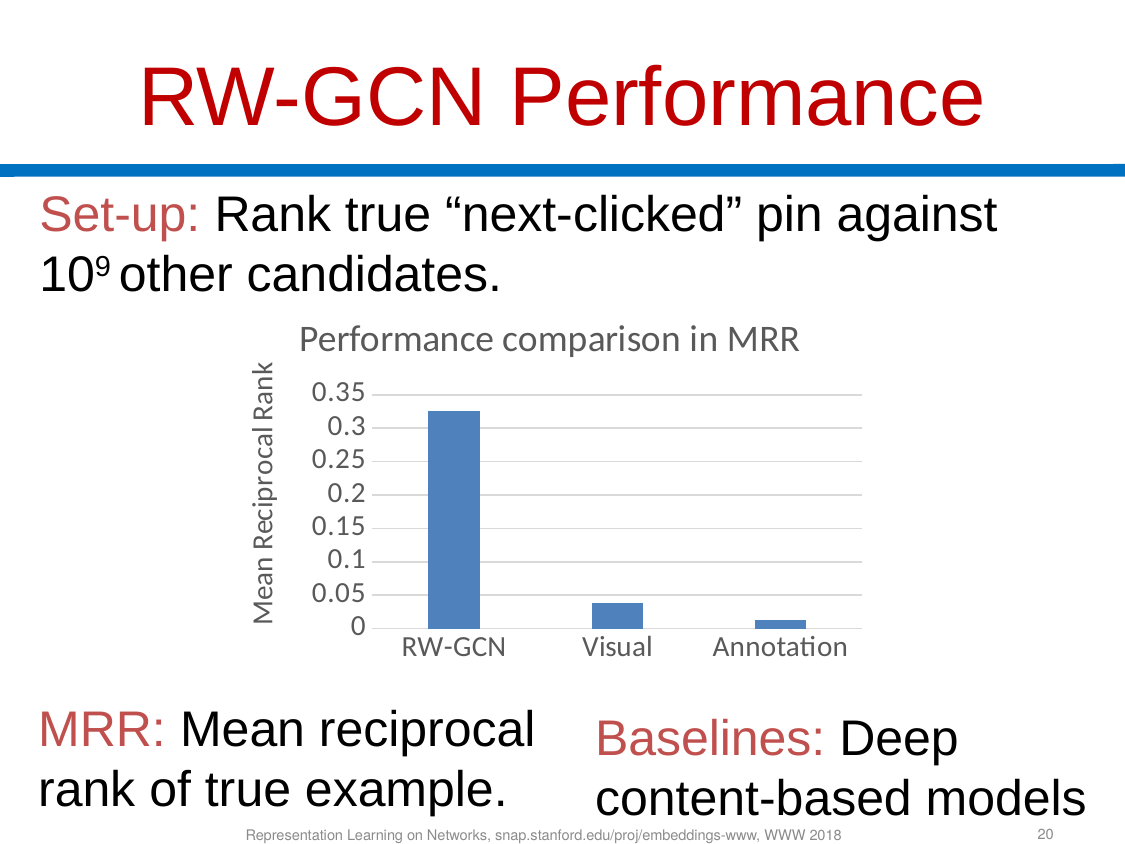

# RW-GCN Performance
Set-up: Rank true “next-clicked” pin against 109 other candidates.

### Chart: Performance comparison in MRR

| Category |  |
|---|---|
| RW-GCN | 0.326 |
| Visual | 0.0379 |
| Annotation | 0.0127 |
MRR: Mean reciprocal rank of true example.
Baselines: Deep content-based models

20
Representation Learning on Networks, snap.stanford.edu/proj/embeddings-www, WWW 2018